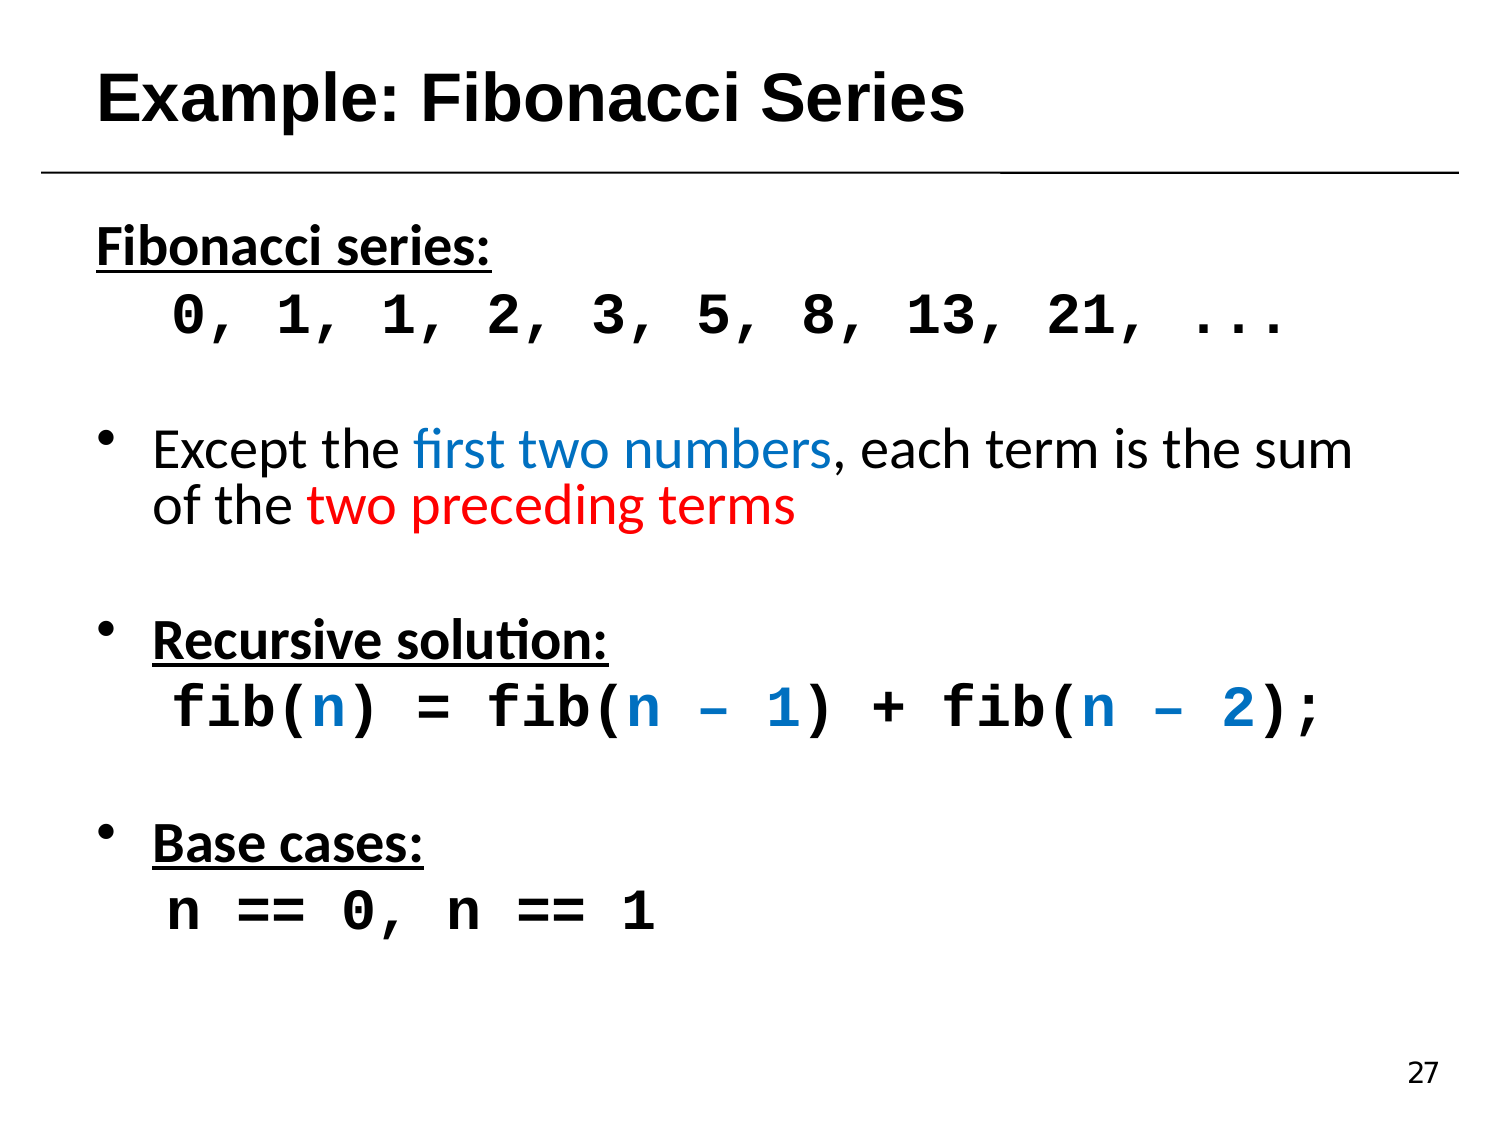

# Example: Fibonacci Series
Fibonacci series:
0, 1, 1, 2, 3, 5, 8, 13, 21, ...

Except the first two numbers, each term is the sum of the two preceding terms

Recursive solution:
fib(n) = fib(n – 1) + fib(n – 2);

Base cases:
  n == 0, n == 1
27